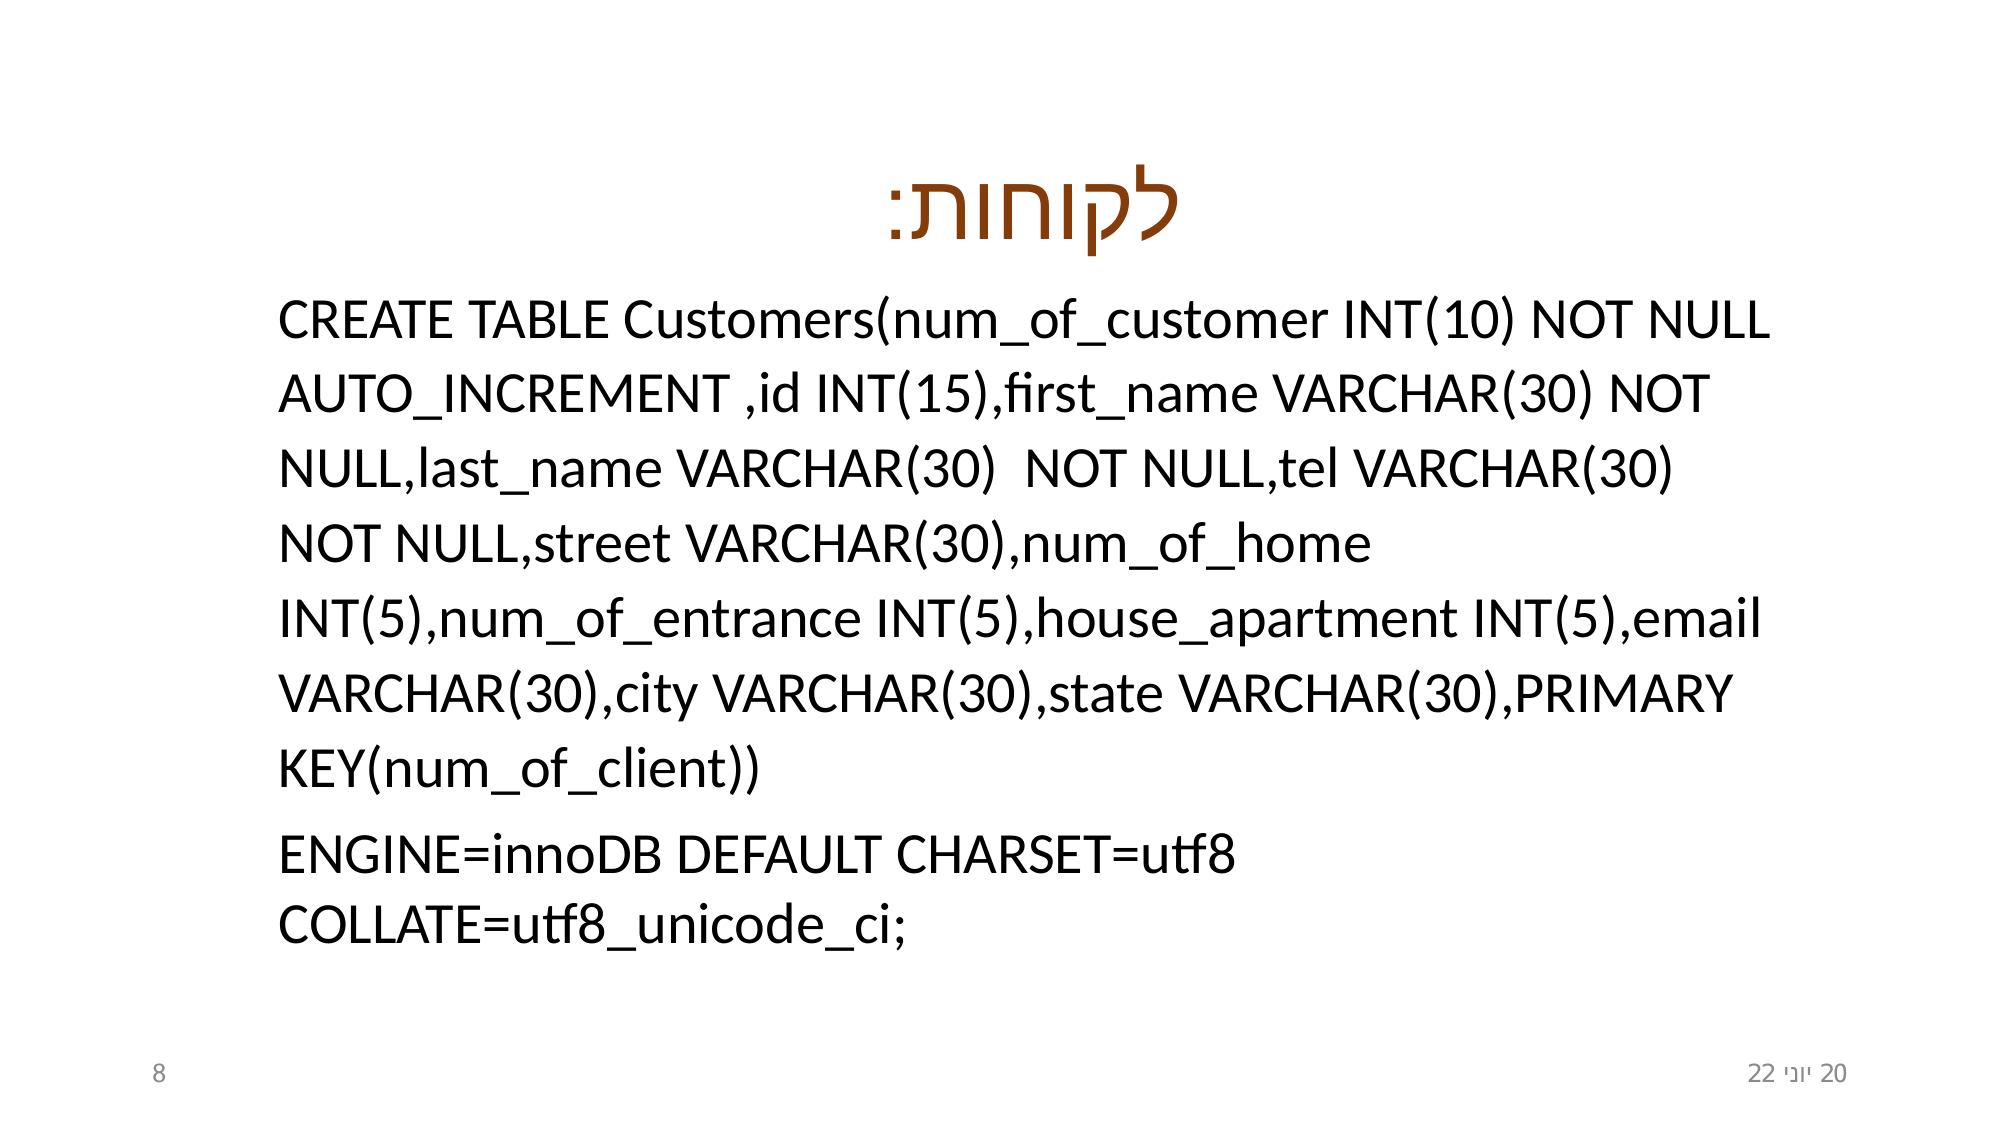

לקוחות:
CREATE TABLE Customers(num_of_customer INT(10) NOT NULL AUTO_INCREMENT ,id INT(15),first_name VARCHAR(30) NOT NULL,last_name VARCHAR(30)  NOT NULL,tel VARCHAR(30)  NOT NULL,street VARCHAR(30),num_of_home INT(5),num_of_entrance INT(5),house_apartment INT(5),email VARCHAR(30),city VARCHAR(30),state VARCHAR(30),PRIMARY KEY(num_of_client))
ENGINE=innoDB DEFAULT CHARSET=utf8 COLLATE=utf8_unicode_ci;
8
20 יוני 22